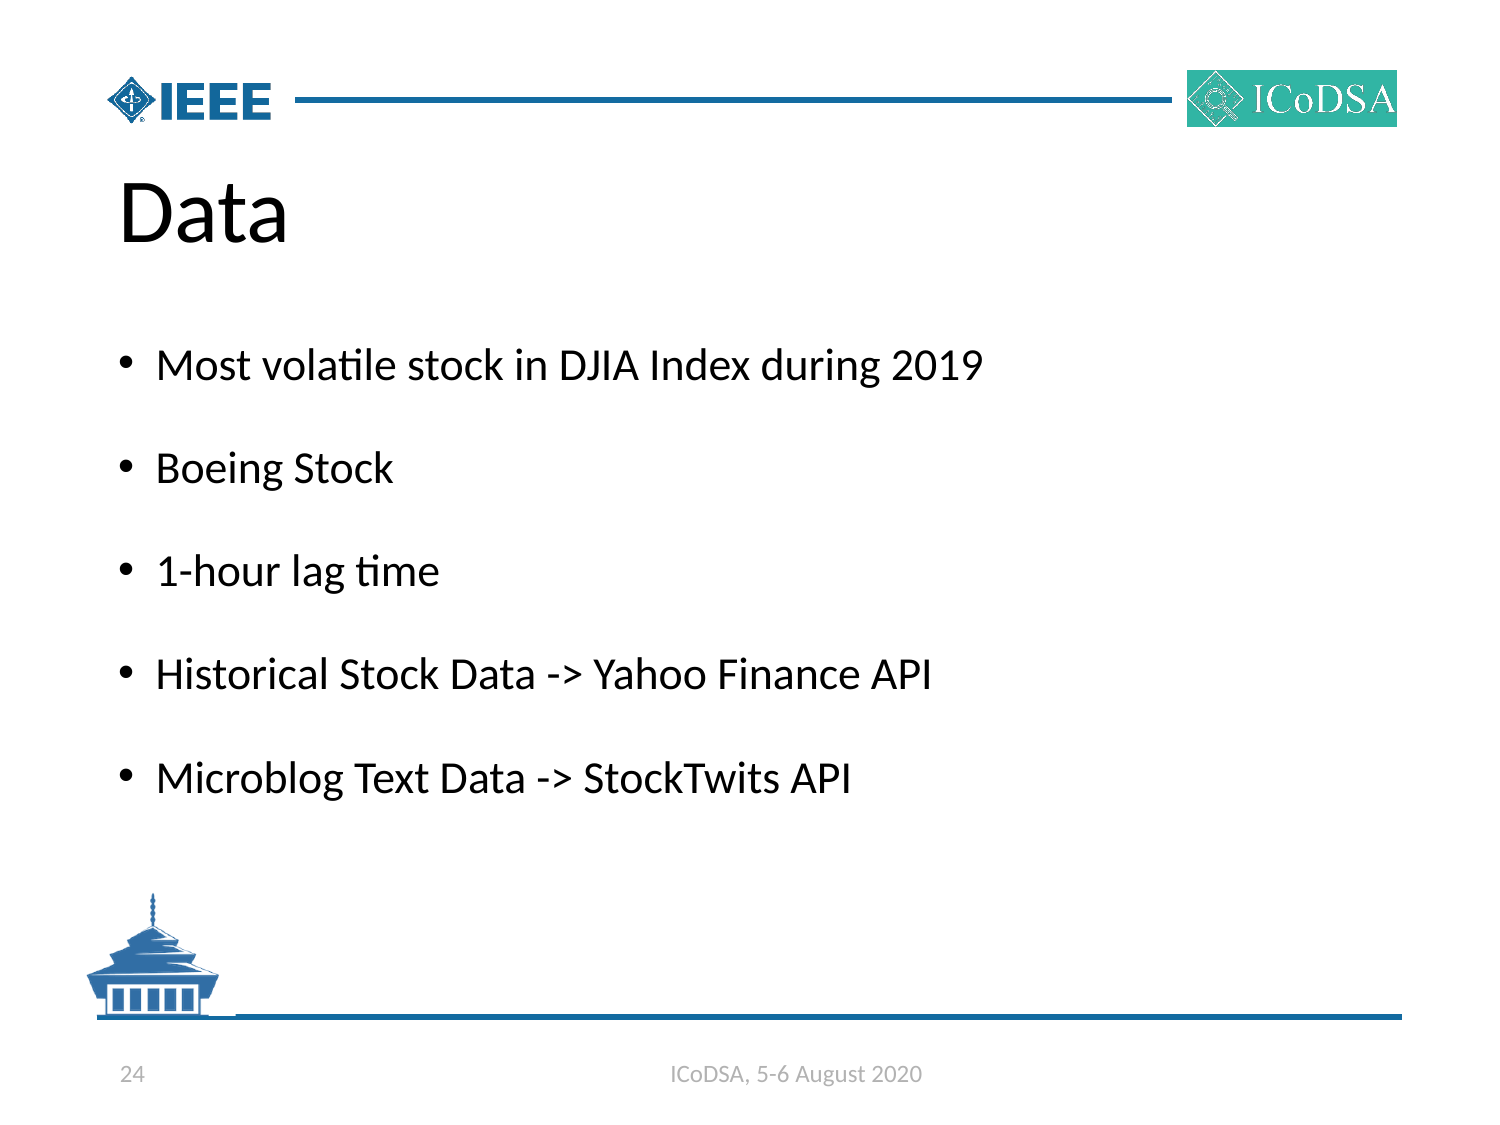

# Data
Most volatile stock in DJIA Index during 2019
Boeing Stock
1-hour lag time
Historical Stock Data -> Yahoo Finance API
Microblog Text Data -> StockTwits API
24
ICoDSA, 5-6 August 2020